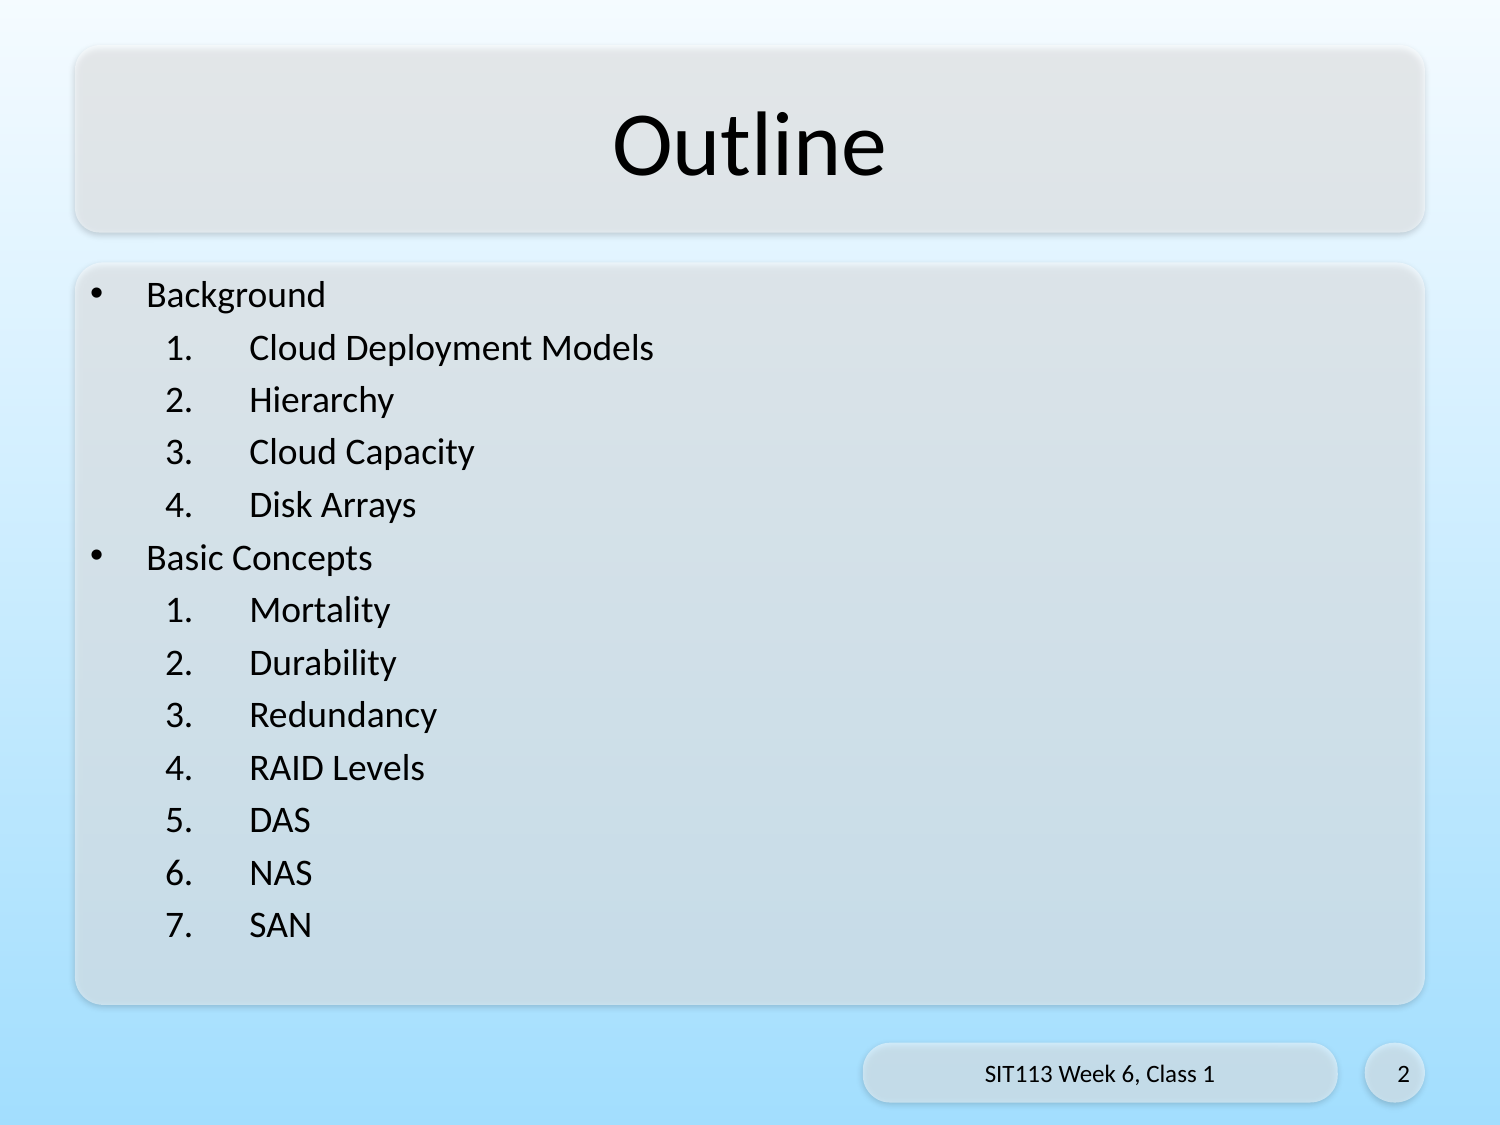

# Outline
Background
Cloud Deployment Models
Hierarchy
Cloud Capacity
Disk Arrays
Basic Concepts
Mortality
Durability
Redundancy
RAID Levels
DAS
NAS
SAN
SIT113 Week 6, Class 1
2